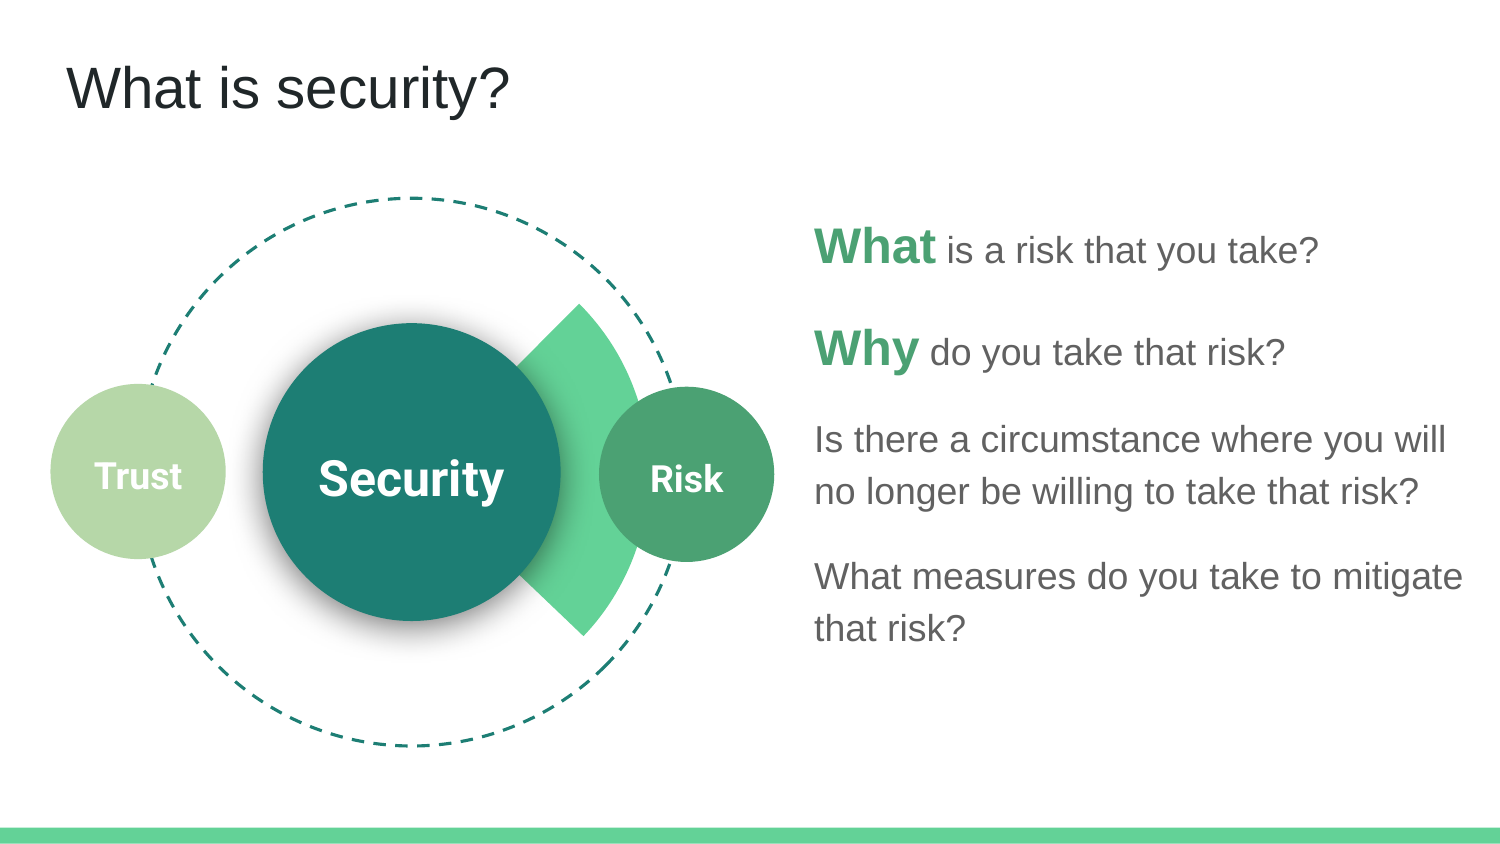

# What is security?

What is a risk that you take?
Why do you take that risk?
Is there a circumstance where you will no longer be willing to take that risk?
What measures do you take to mitigate that risk?

Security

Trust

Risk